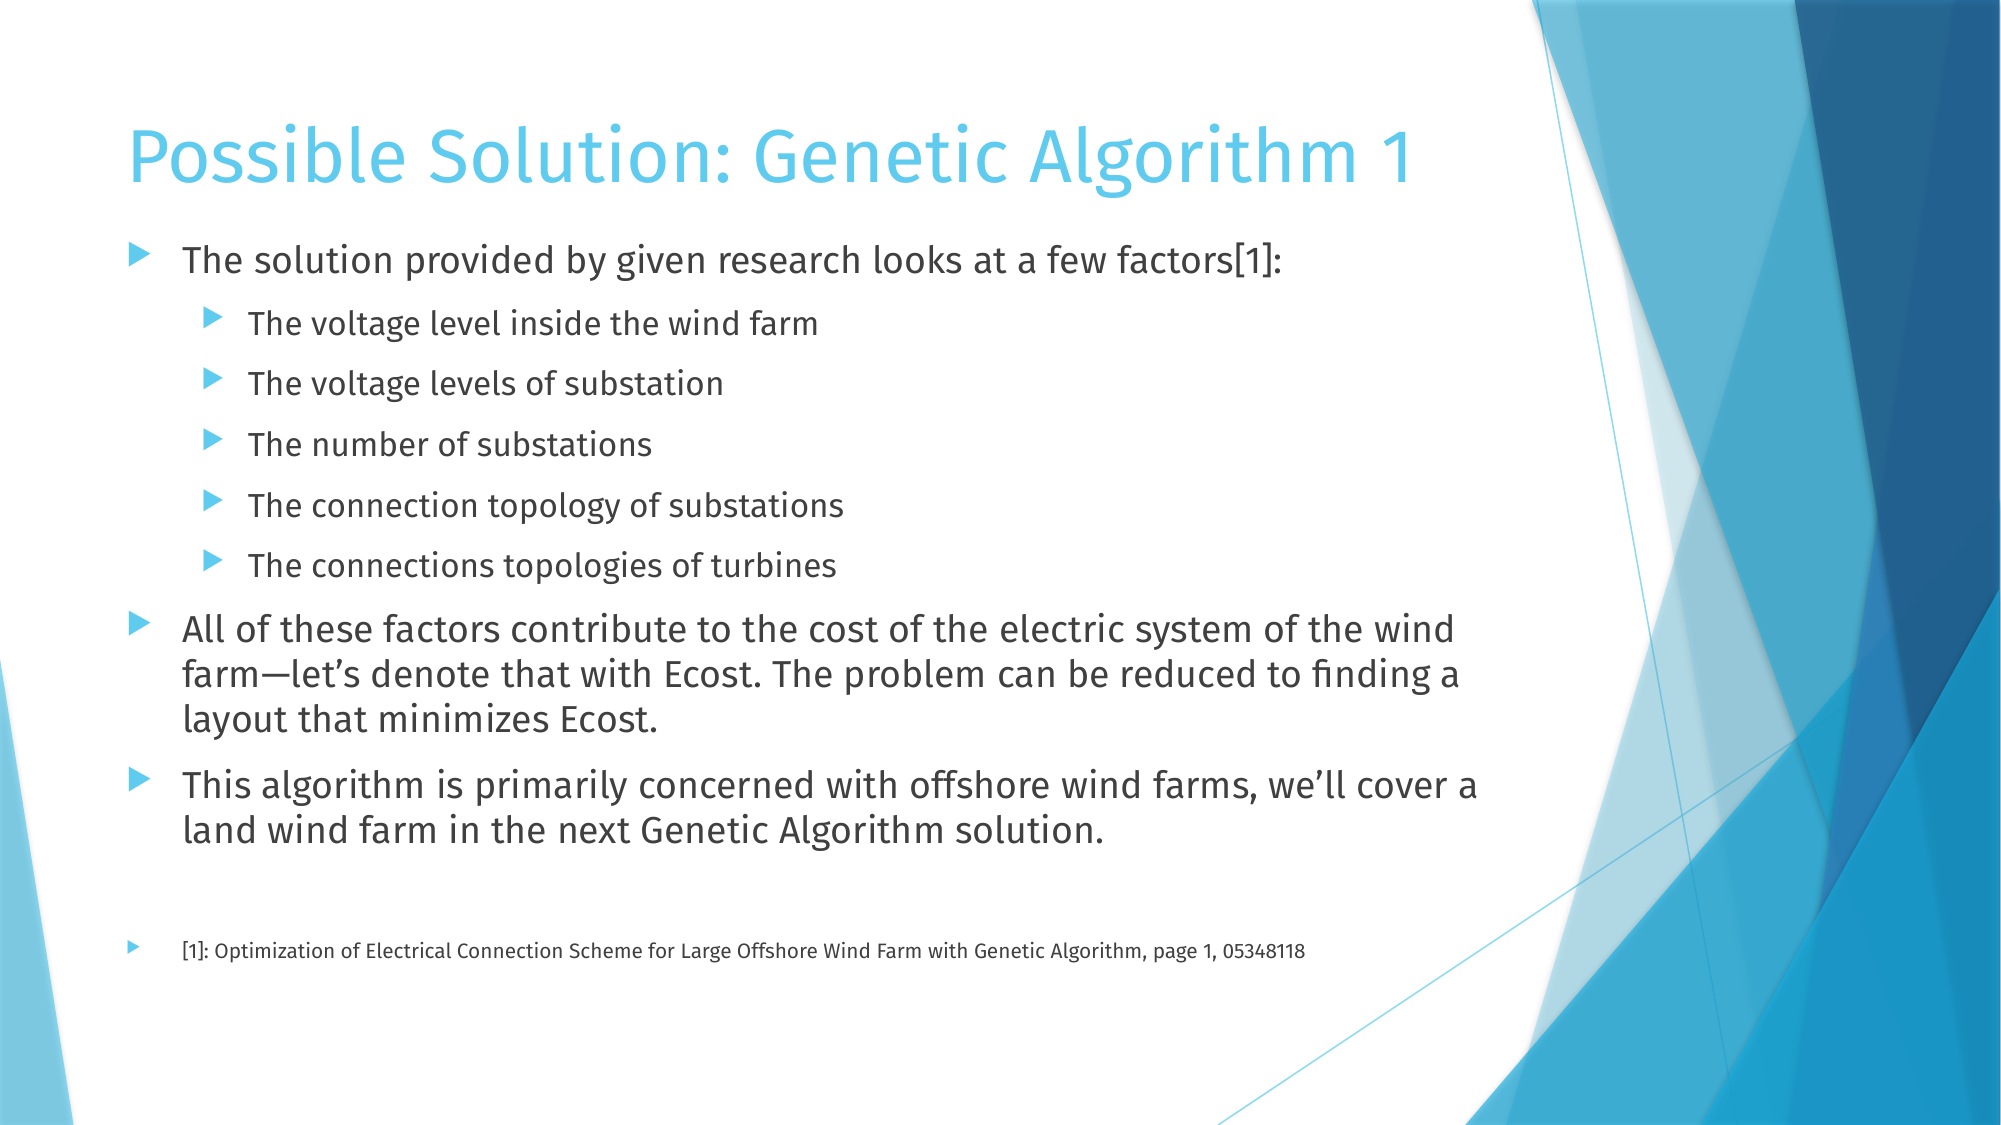

# Possible Solution: Genetic Algorithm 1
The solution provided by given research looks at a few factors[1]:
The voltage level inside the wind farm
The voltage levels of substation
The number of substations
The connection topology of substations
The connections topologies of turbines
All of these factors contribute to the cost of the electric system of the wind farm—let’s denote that with Ecost. The problem can be reduced to finding a layout that minimizes Ecost.
This algorithm is primarily concerned with offshore wind farms, we’ll cover a land wind farm in the next Genetic Algorithm solution.

[1]: Optimization of Electrical Connection Scheme for Large Offshore Wind Farm with Genetic Algorithm, page 1, 05348118